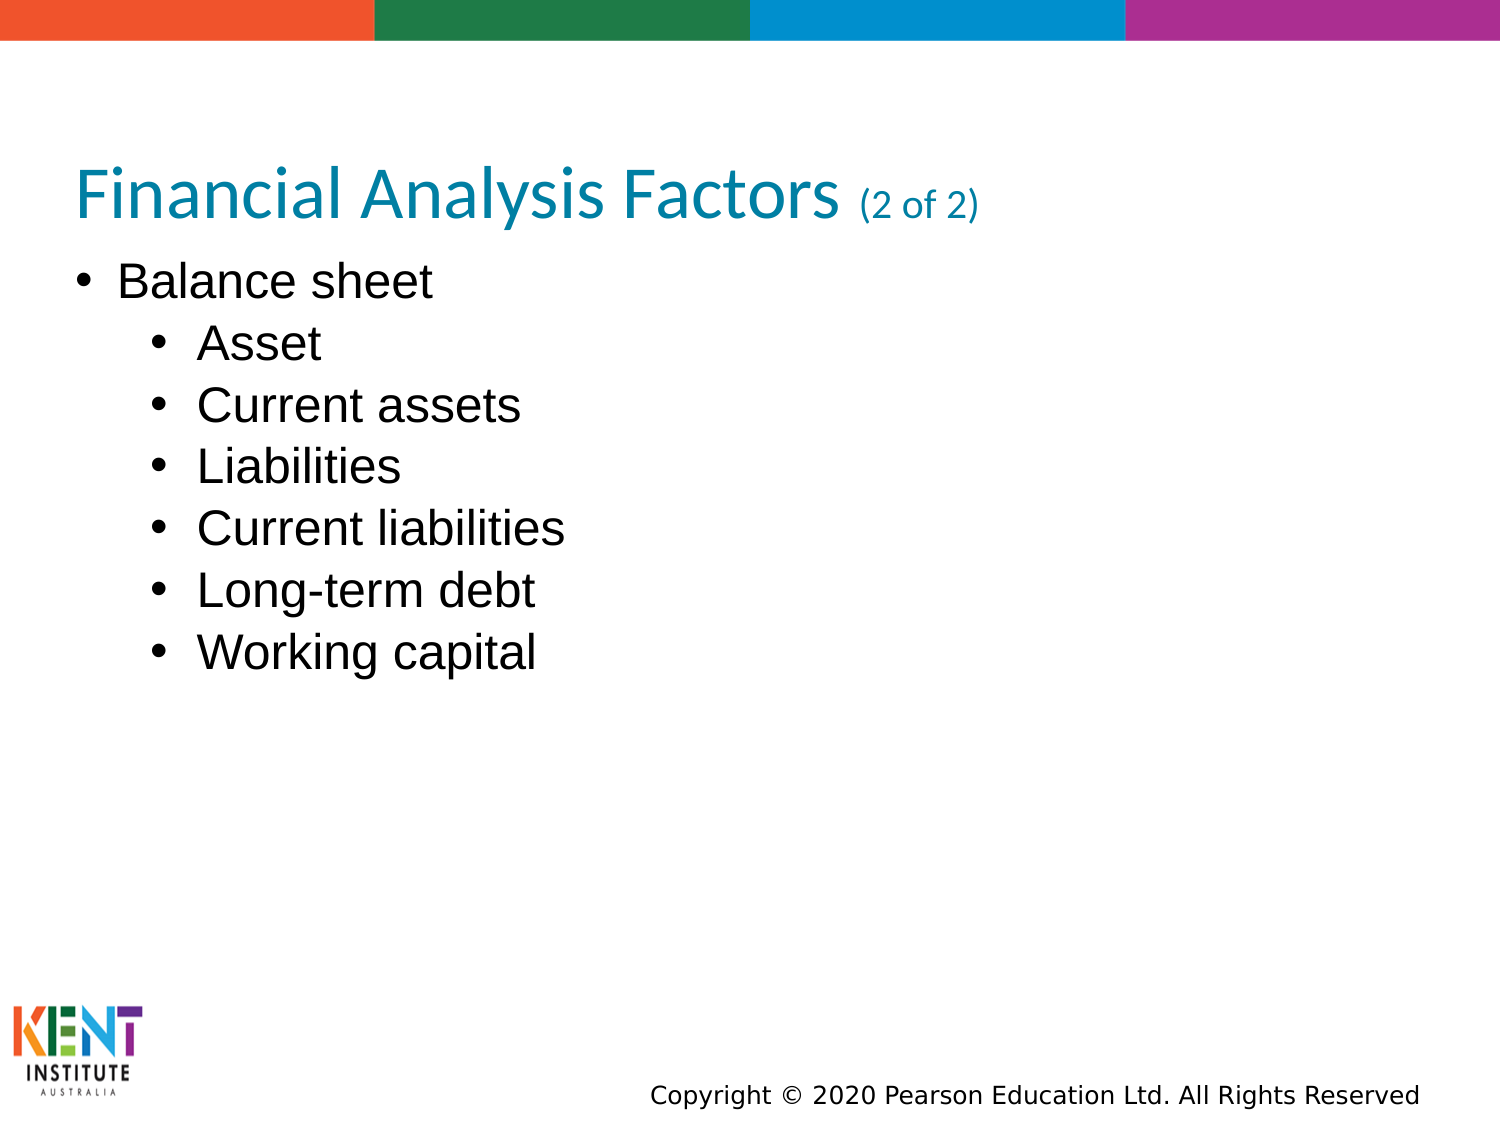

# Financial Analysis Factors (2 of 2)
Balance sheet
Asset
Current assets
Liabilities
Current liabilities
Long-term debt
Working capital